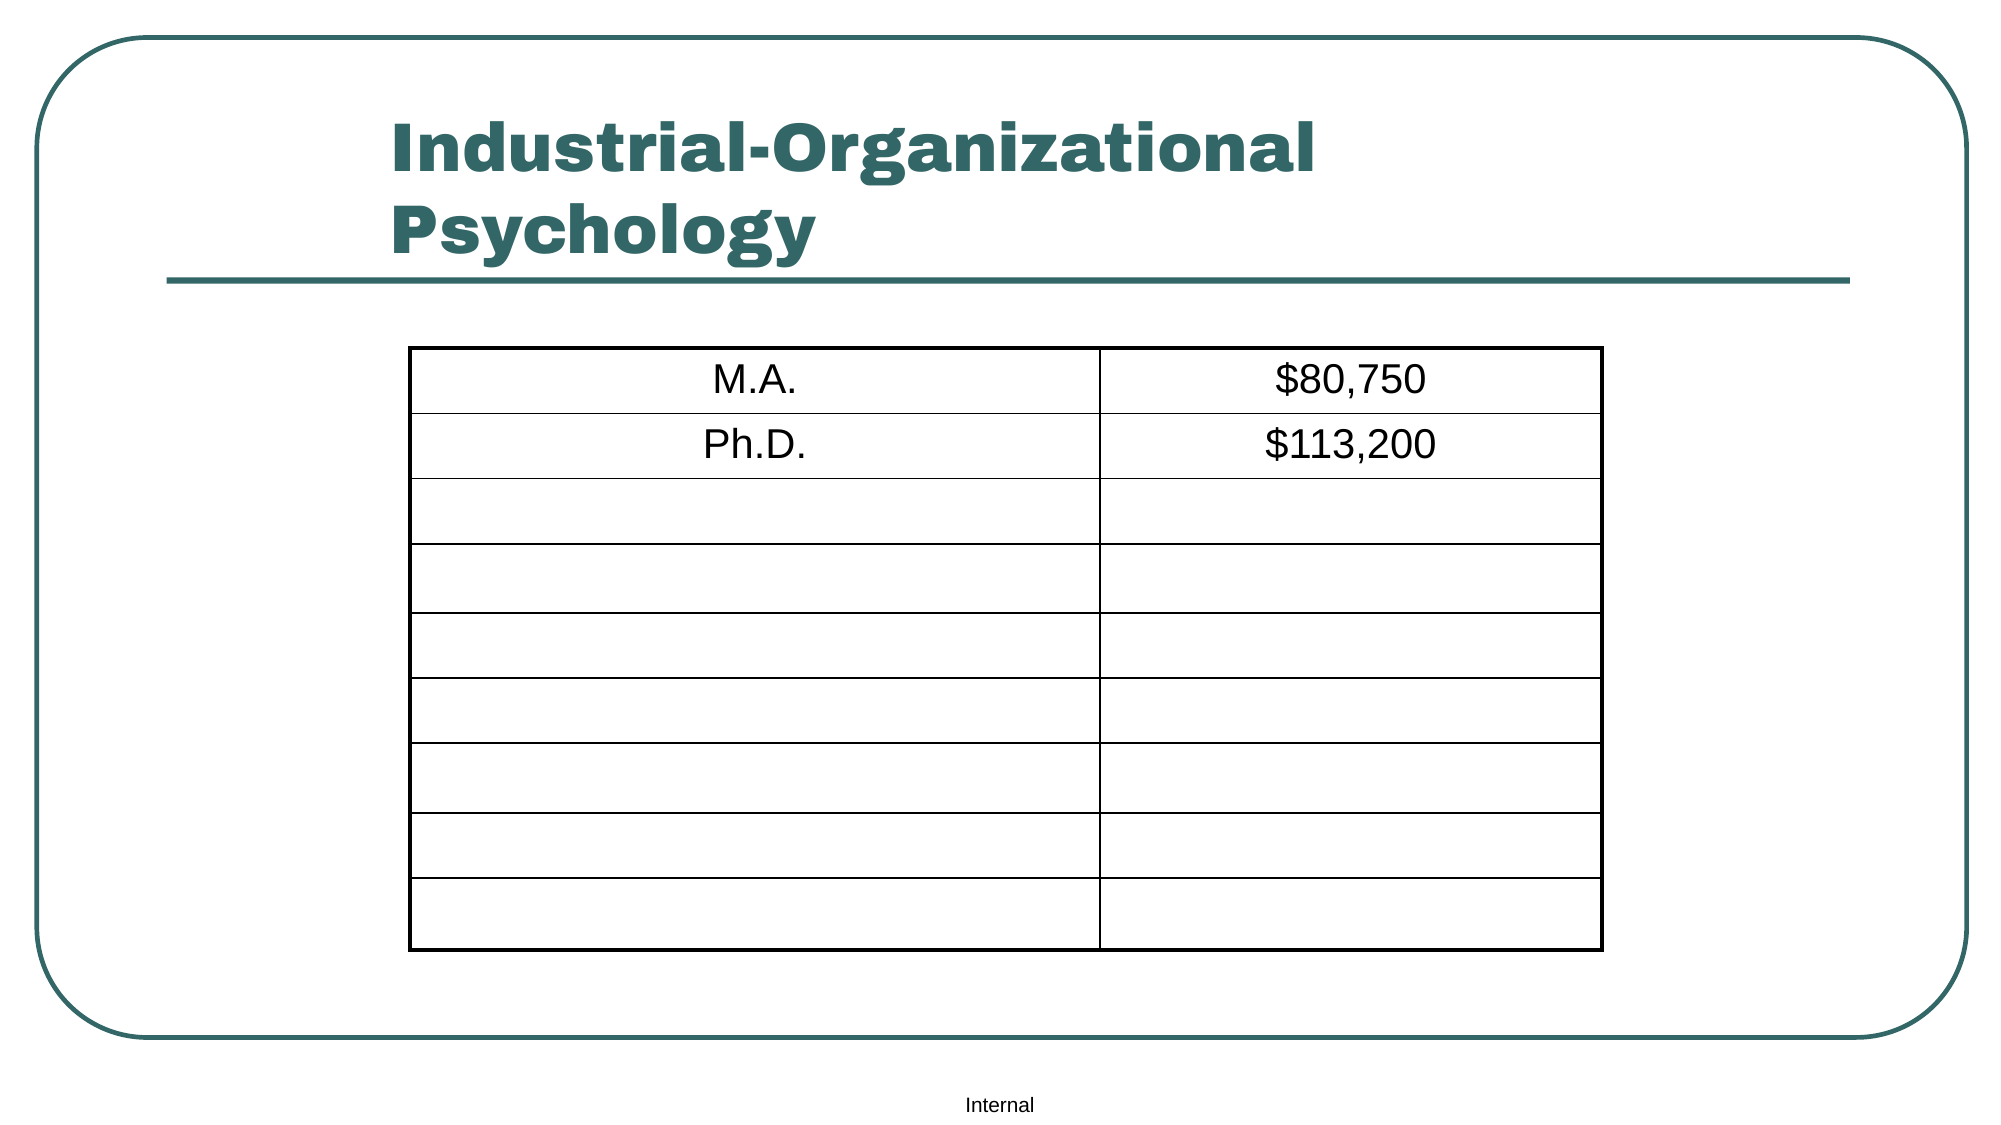

Industrial-Organizational Psychology
| M.A. | $80,750 |
| --- | --- |
| Ph.D. | $113,200 |
|  |  |
|  |  |
|  |  |
|  |  |
|  |  |
|  |  |
|  |  |